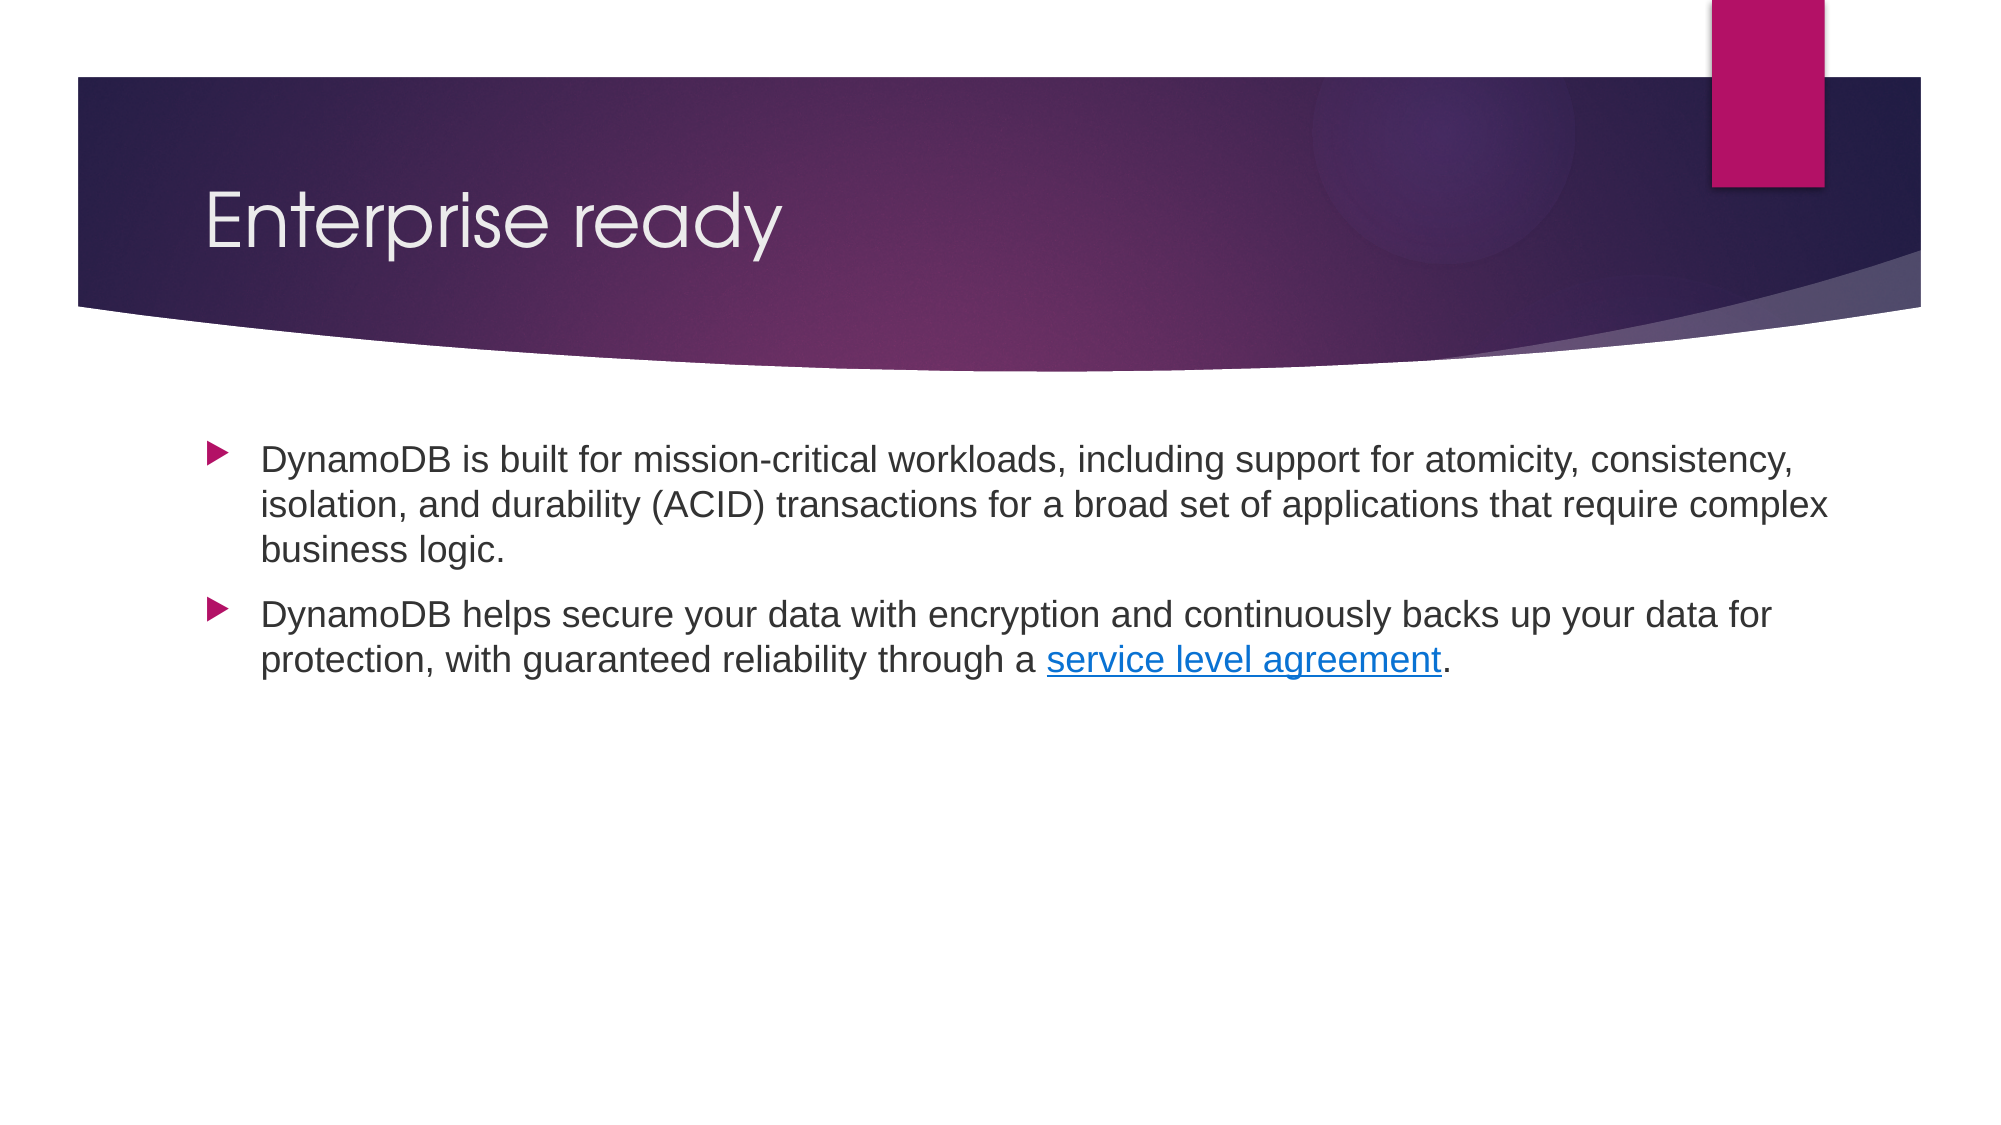

# Enterprise ready
DynamoDB is built for mission-critical workloads, including support for atomicity, consistency, isolation, and durability (ACID) transactions for a broad set of applications that require complex business logic.
DynamoDB helps secure your data with encryption and continuously backs up your data for protection, with guaranteed reliability through a service level agreement.